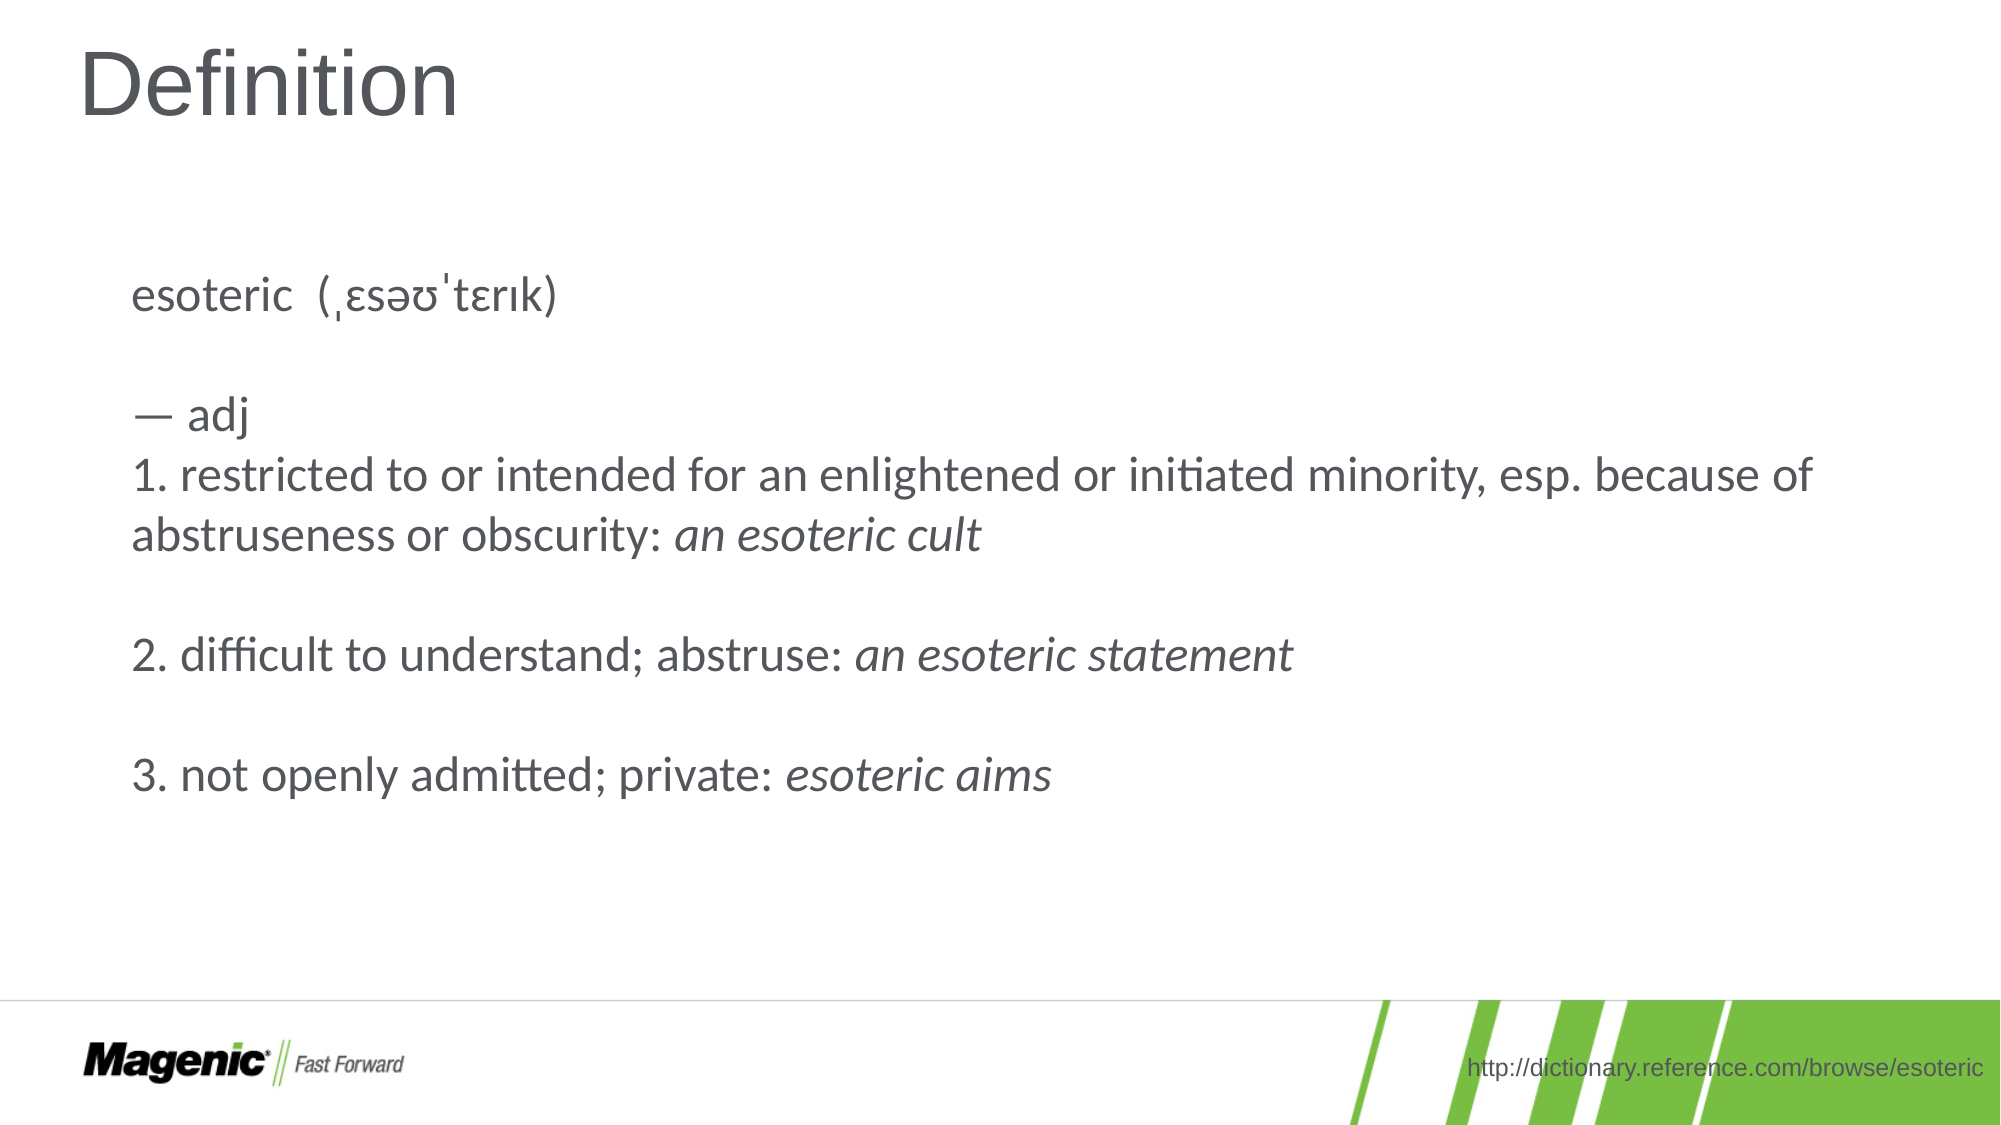

# Definition
esoteric  (ˌɛsəʊˈtɛrɪk)

— adj
1. restricted to or intended for an enlightened or initiated minority, esp. because of abstruseness or obscurity: an esoteric cult

2. difficult to understand; abstruse: an esoteric statement

3. not openly admitted; private: esoteric aims
http://dictionary.reference.com/browse/esoteric